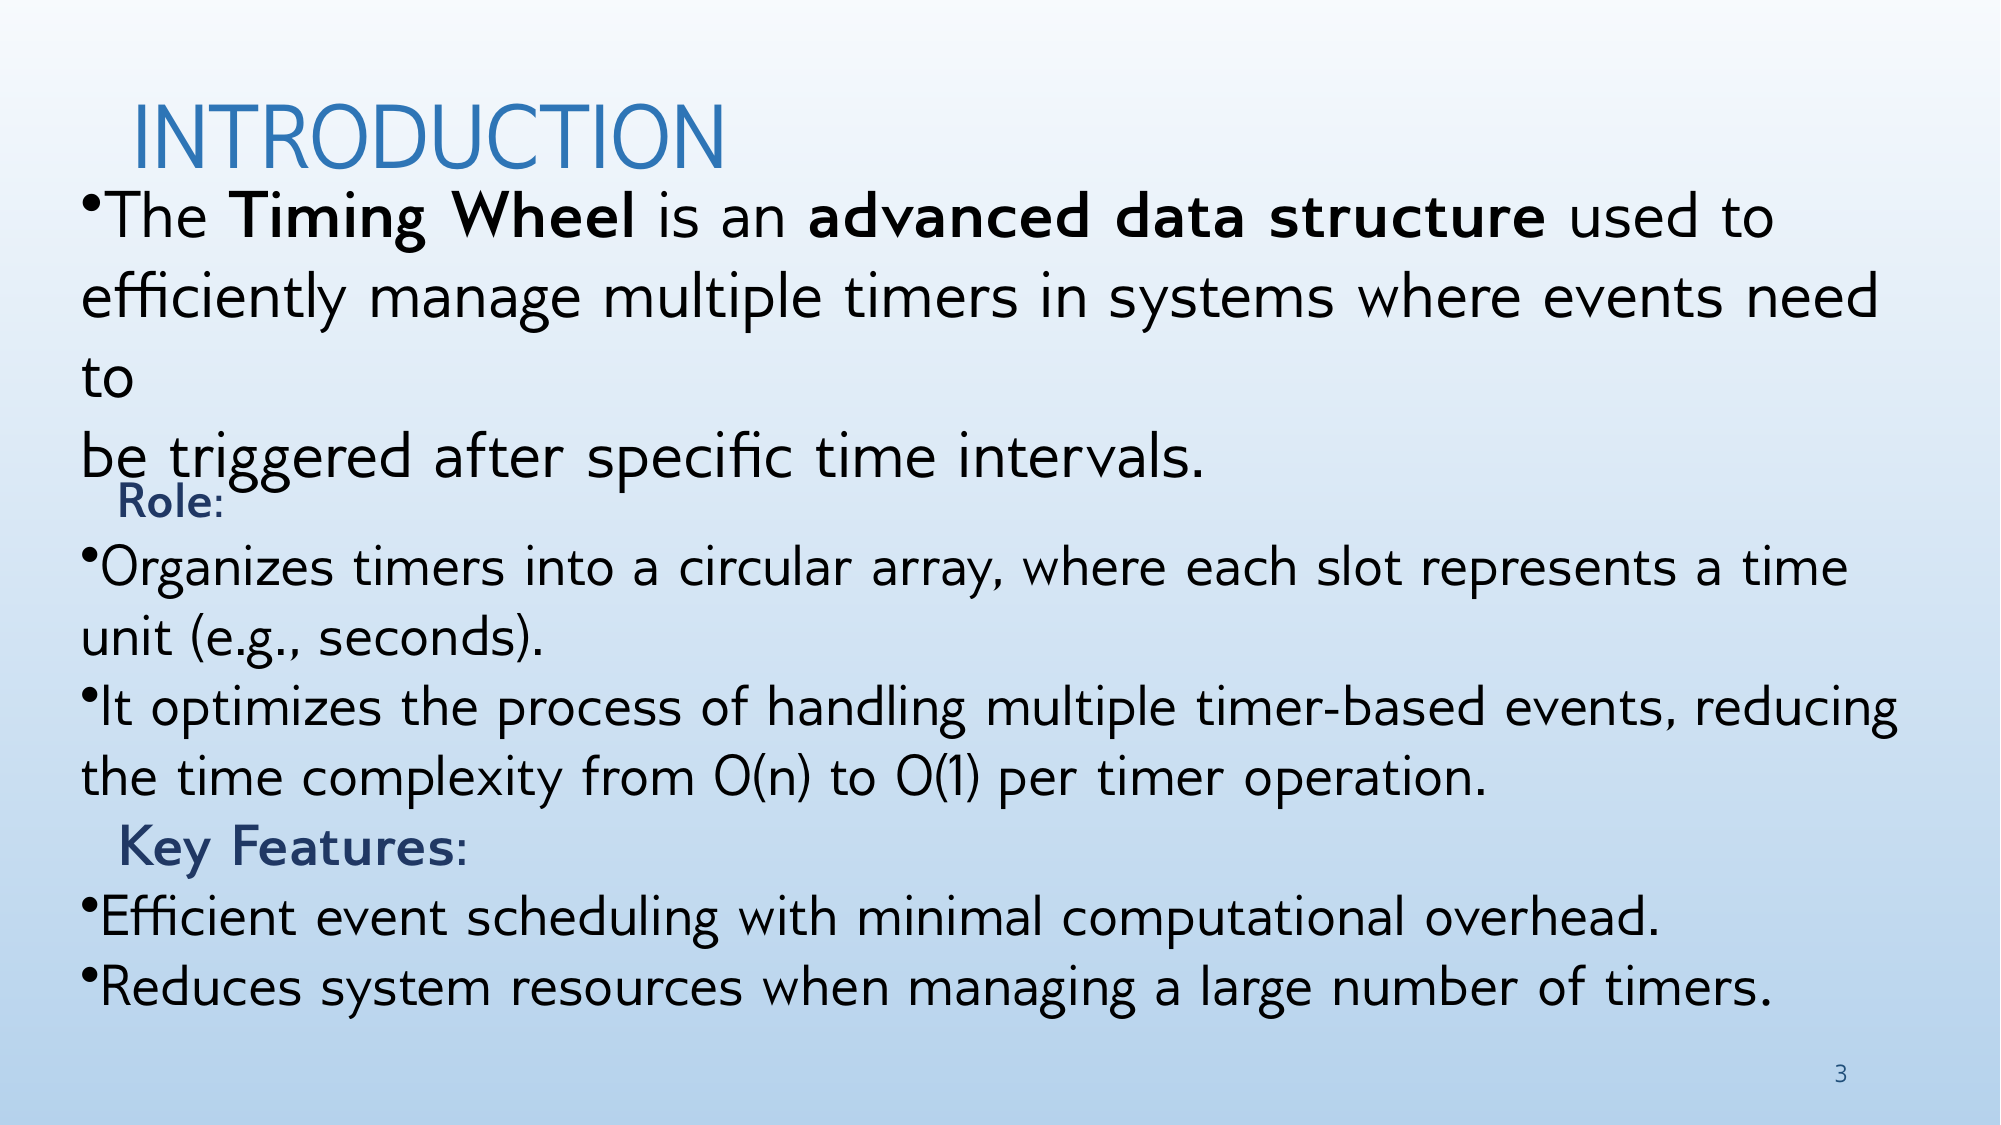

# INTRODUCTION
The Timing Wheel is an advanced data structure used to
efficiently manage multiple timers in systems where events need to
be triggered after specific time intervals.
   Role:
Organizes timers into a circular array, where each slot represents a time unit (e.g., seconds).
It optimizes the process of handling multiple timer-based events, reducing the time complexity from O(n) to O(1) per timer operation.
  Key Features:
Efficient event scheduling with minimal computational overhead.
Reduces system resources when managing a large number of timers.

3